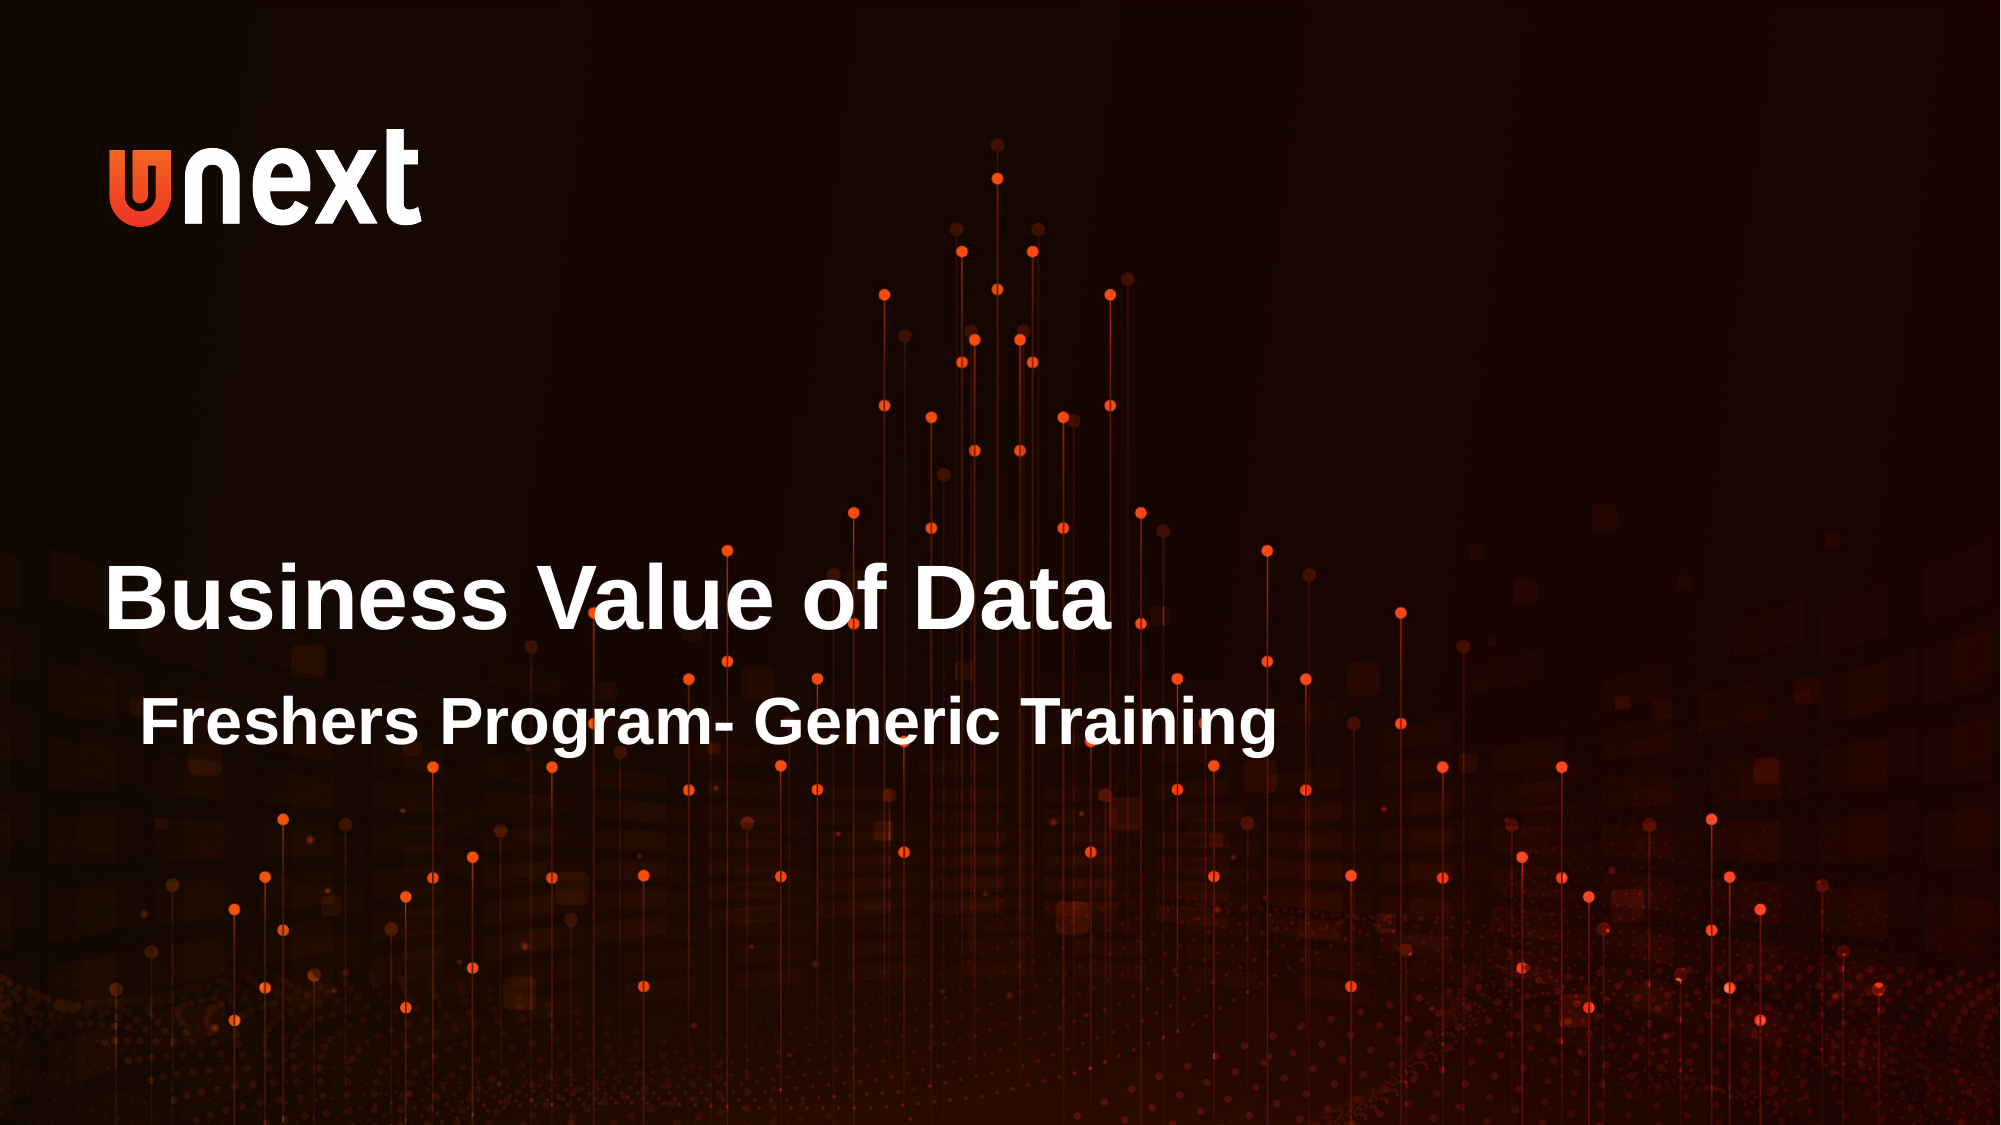

Business Value of Data
Freshers Program- Generic Training